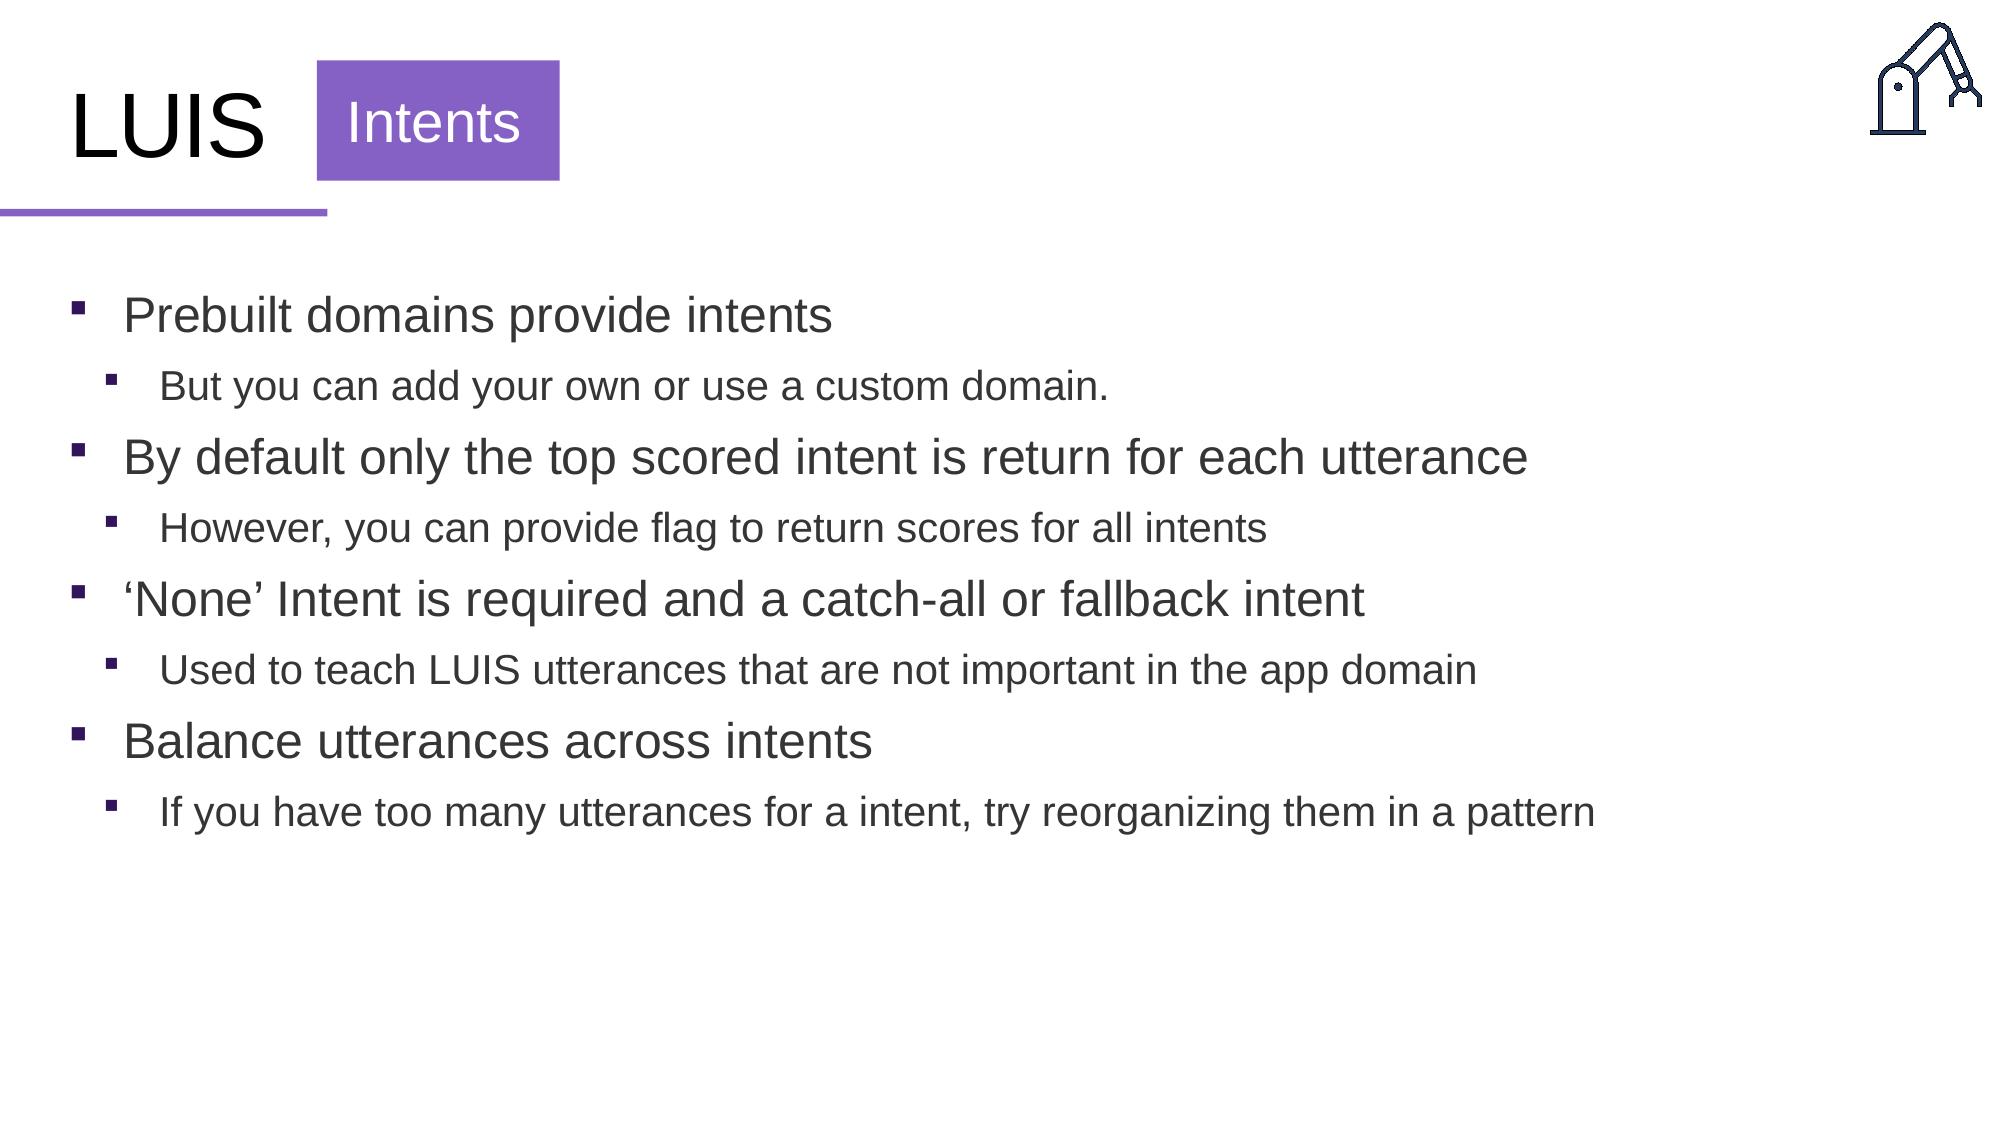

#
Intents
LUIS

Prebuilt domains provide intents
But you can add your own or use a custom domain.
By default only the top scored intent is return for each utterance
However, you can provide flag to return scores for all intents
‘None’ Intent is required and a catch-all or fallback intent
Used to teach LUIS utterances that are not important in the app domain
Balance utterances across intents
If you have too many utterances for a intent, try reorganizing them in a pattern